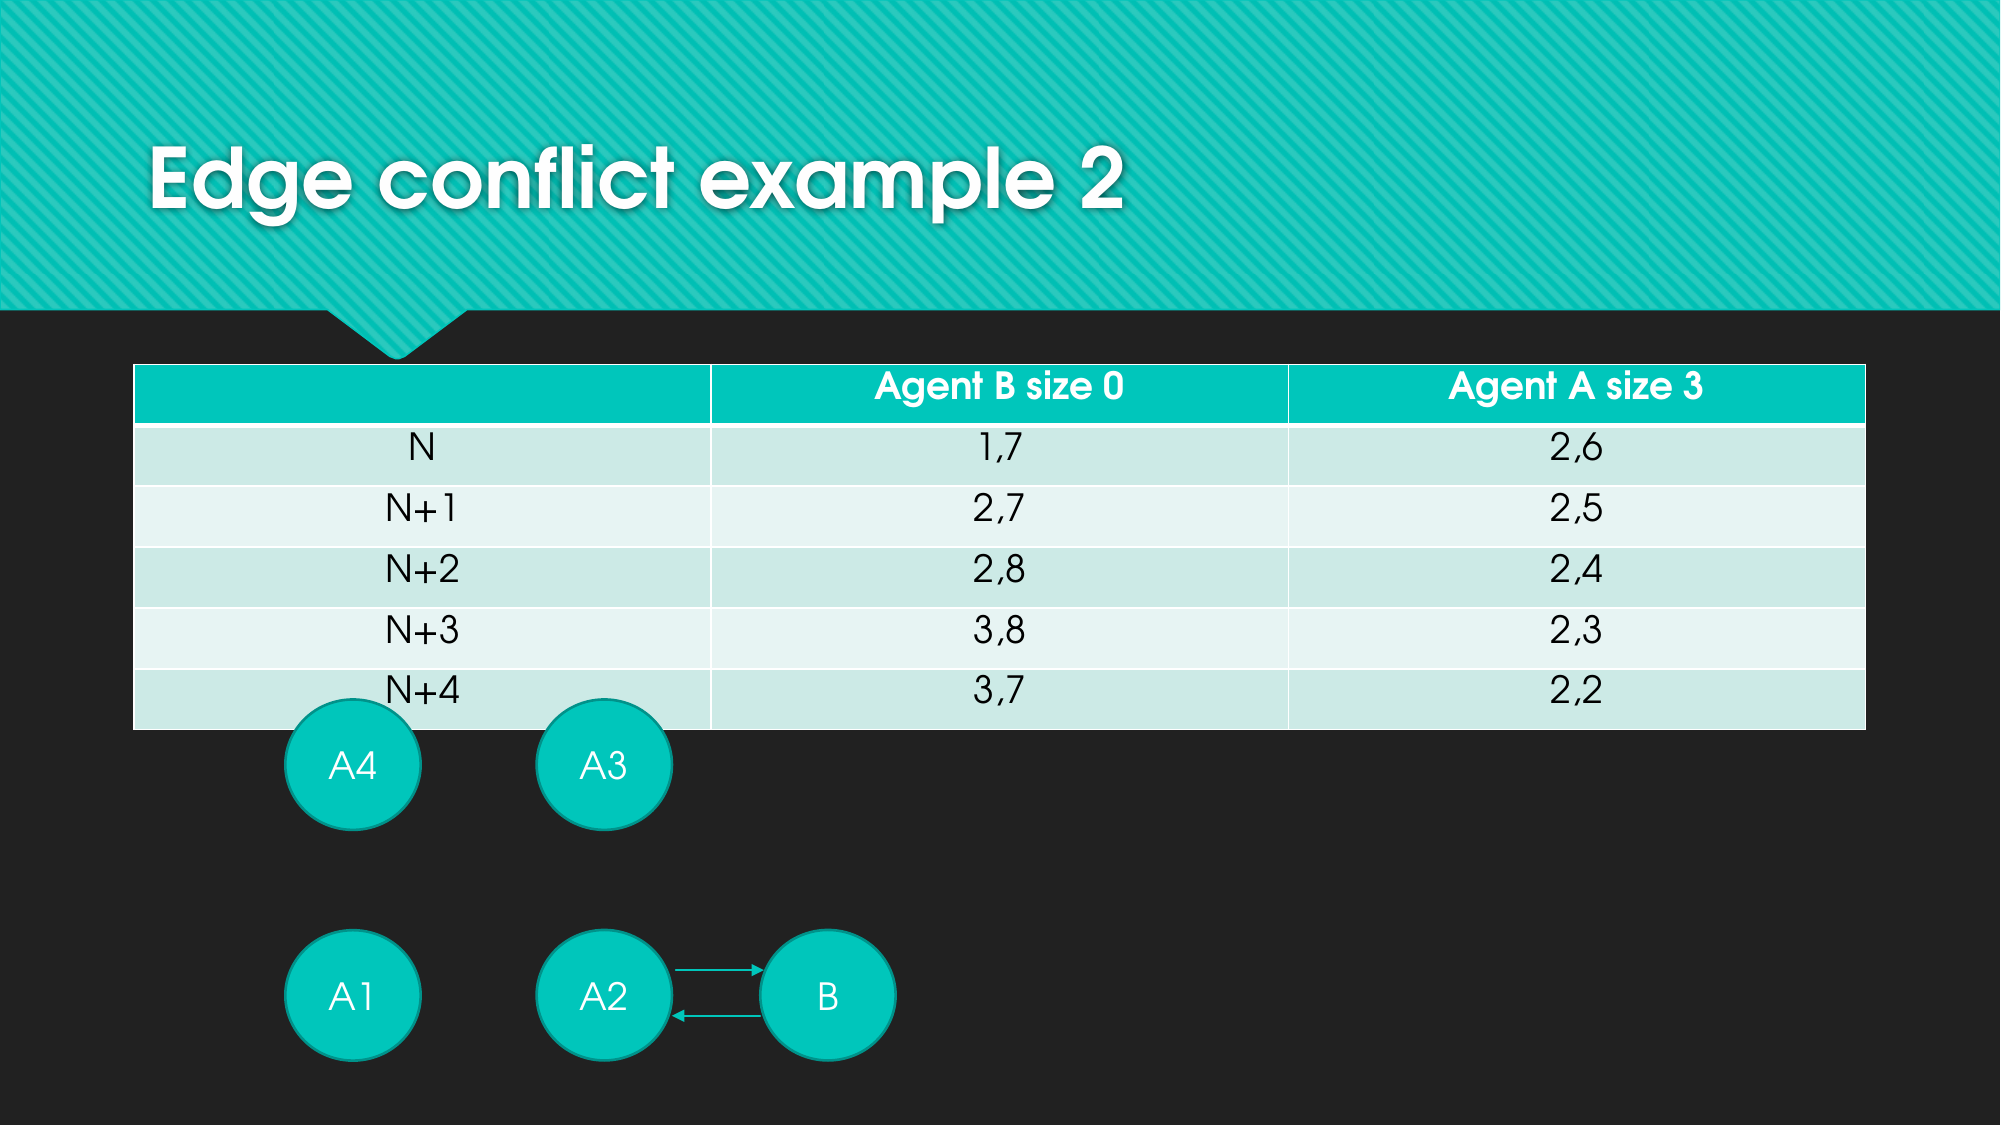

# Edge conflict example 2
|  | Agent B size 0 | Agent A size 3 |
| --- | --- | --- |
| N | 1,7 | 2,6 |
| N+1 | 2,7 | 2,5 |
| N+2 | 2,8 | 2,4 |
| N+3 | 3,8 | 2,3 |
| N+4 | 3,7 | 2,2 |
A3
A4
B
A2
A1